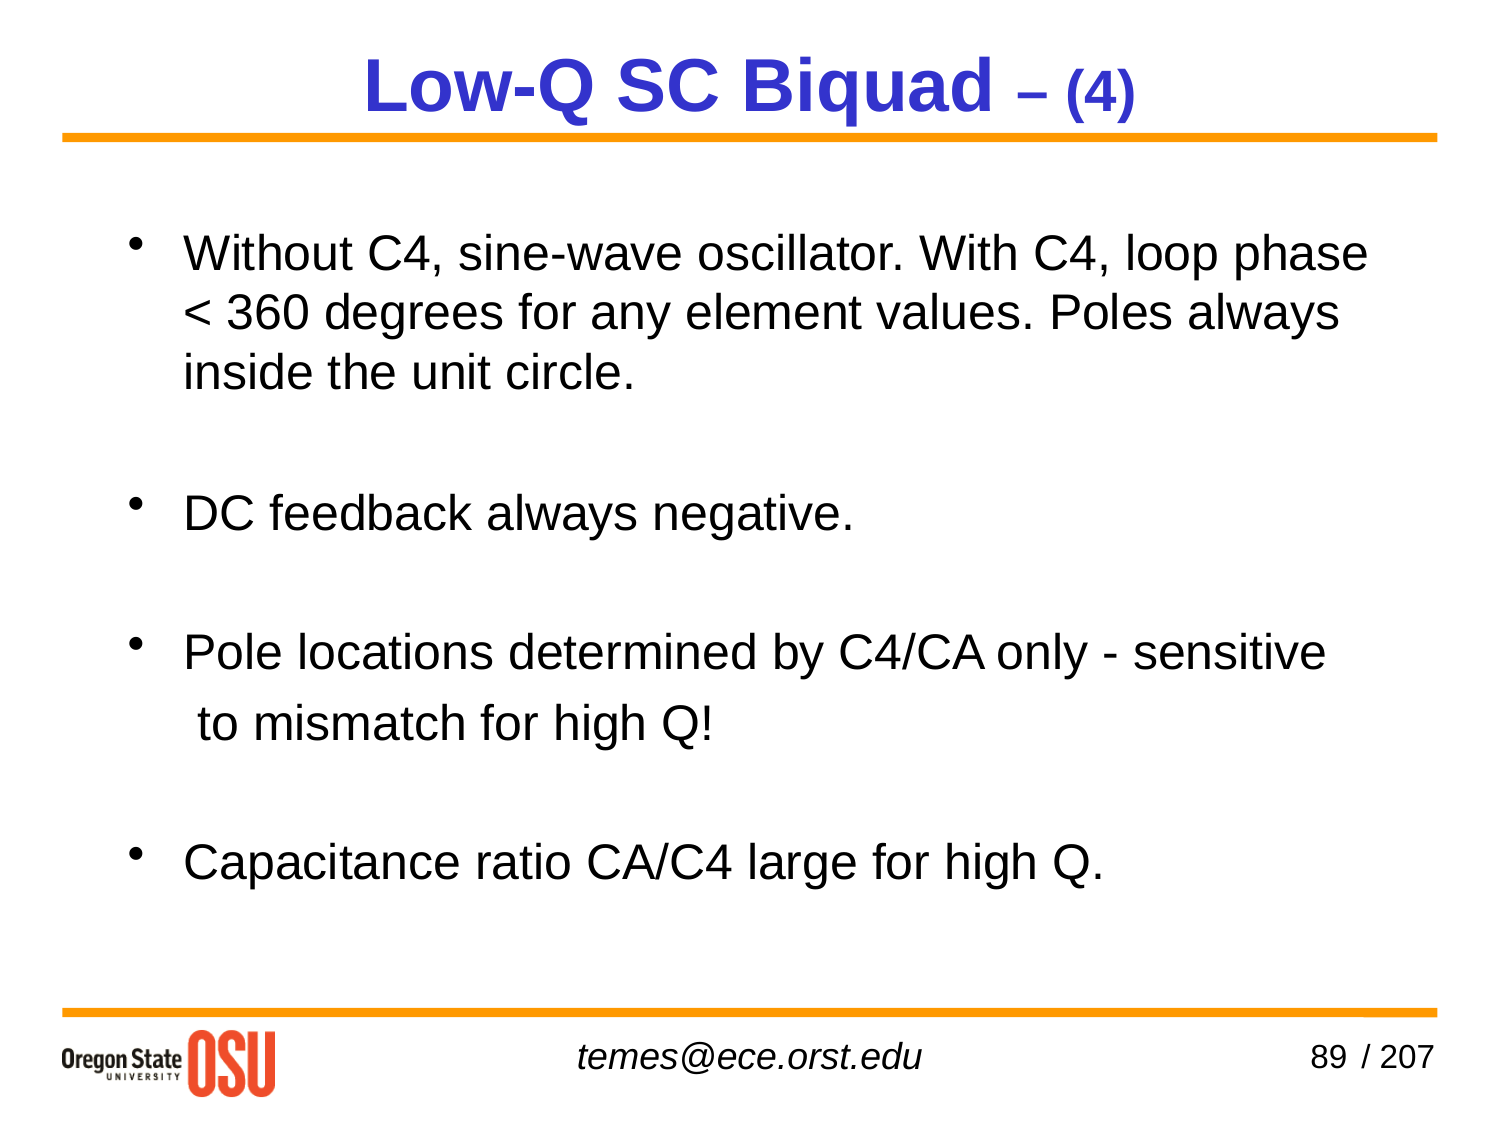

Low-Q SC Biquad – (4)
Without C4, sine-wave oscillator. With C4, loop phase < 360 degrees for any element values. Poles always inside the unit circle.

DC feedback always negative.

Pole locations determined by C4/CA only - sensitive
     to mismatch for high Q!

Capacitance ratio CA/C4 large for high Q.
89